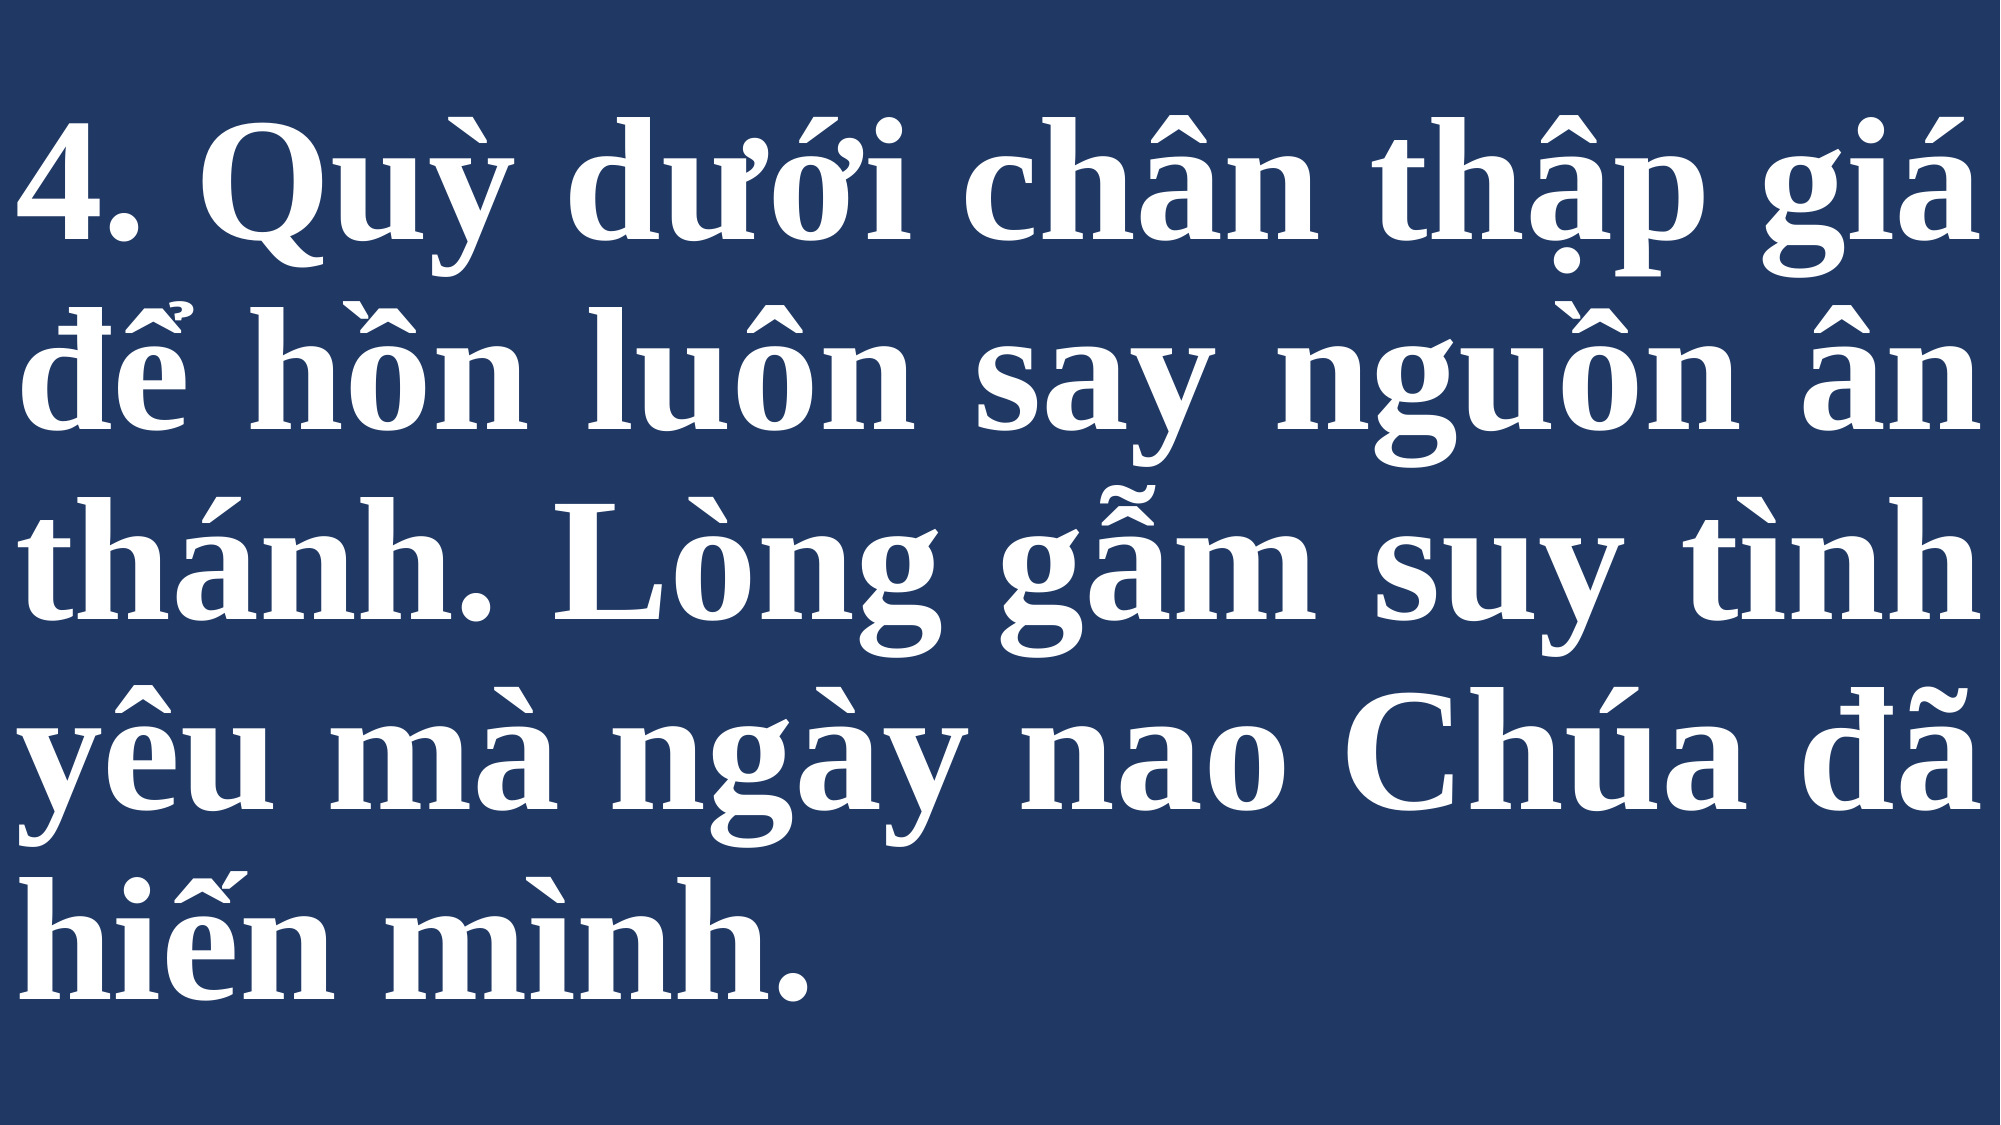

# 4. Quỳ dưới chân thập giá để hồn luôn say nguồn ân thánh. Lòng gẫm suy tình yêu mà ngày nao Chúa đã hiến mình.